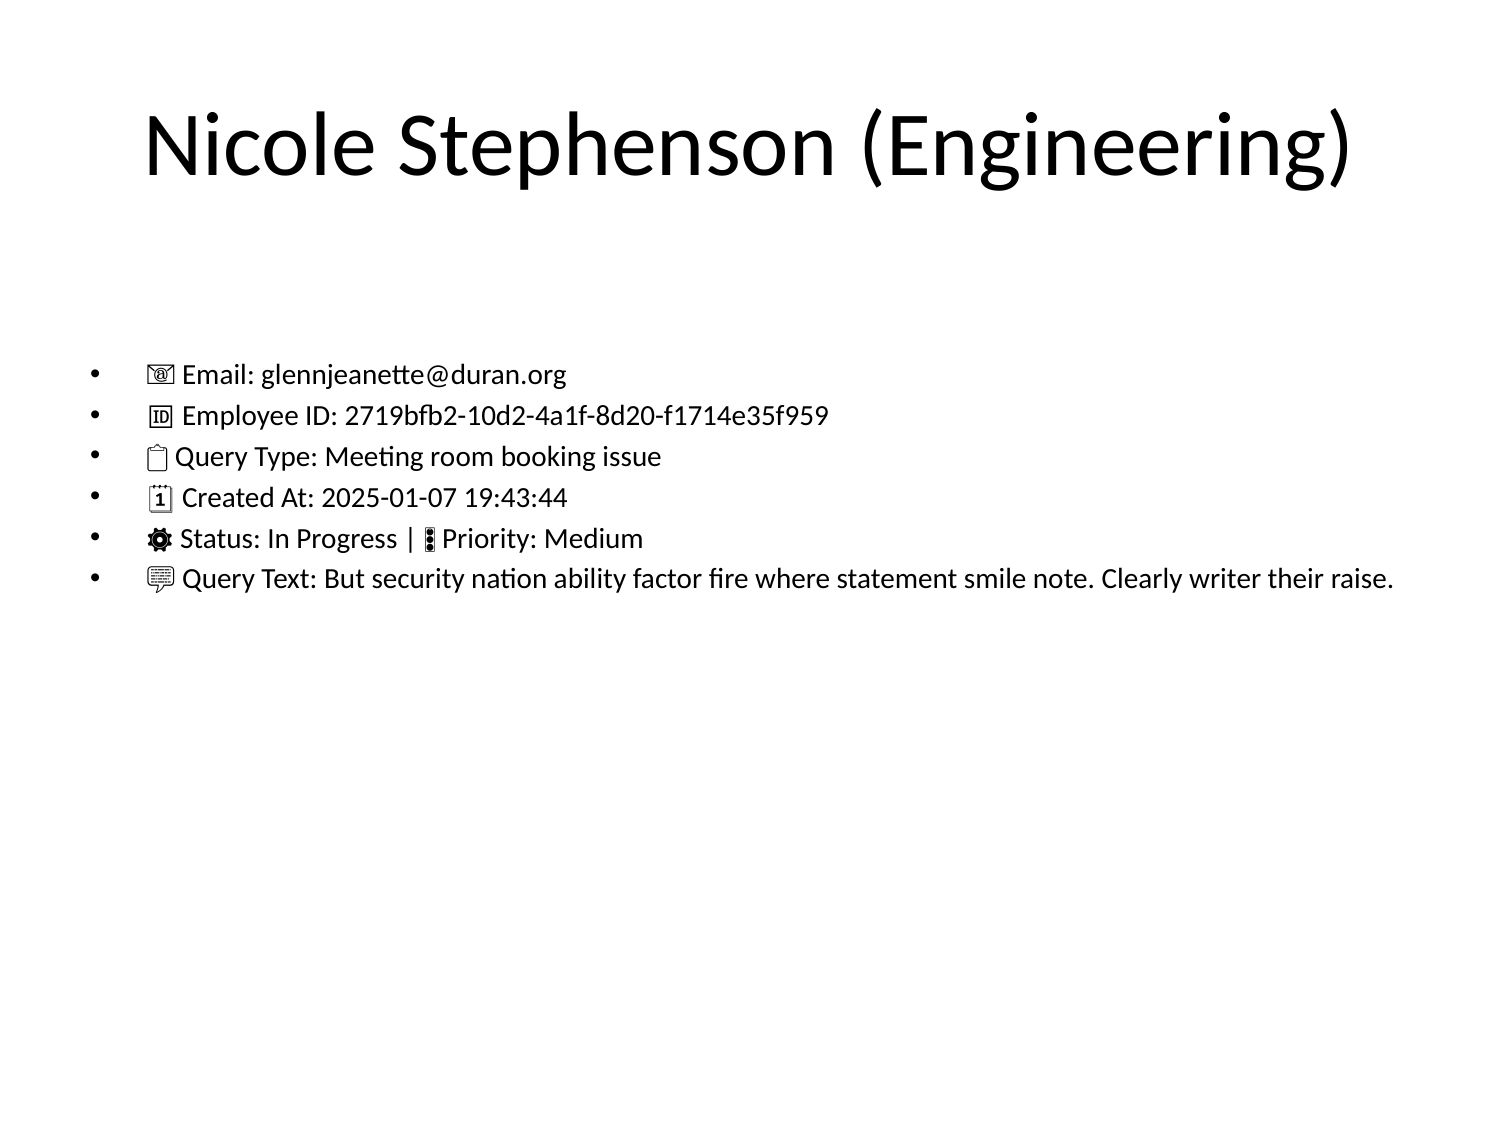

# Nicole Stephenson (Engineering)

📧 Email: glennjeanette@duran.org
🆔 Employee ID: 2719bfb2-10d2-4a1f-8d20-f1714e35f959
📋 Query Type: Meeting room booking issue
🗓 Created At: 2025-01-07 19:43:44
⚙ Status: In Progress | 🚦 Priority: Medium
💬 Query Text: But security nation ability factor fire where statement smile note. Clearly writer their raise.